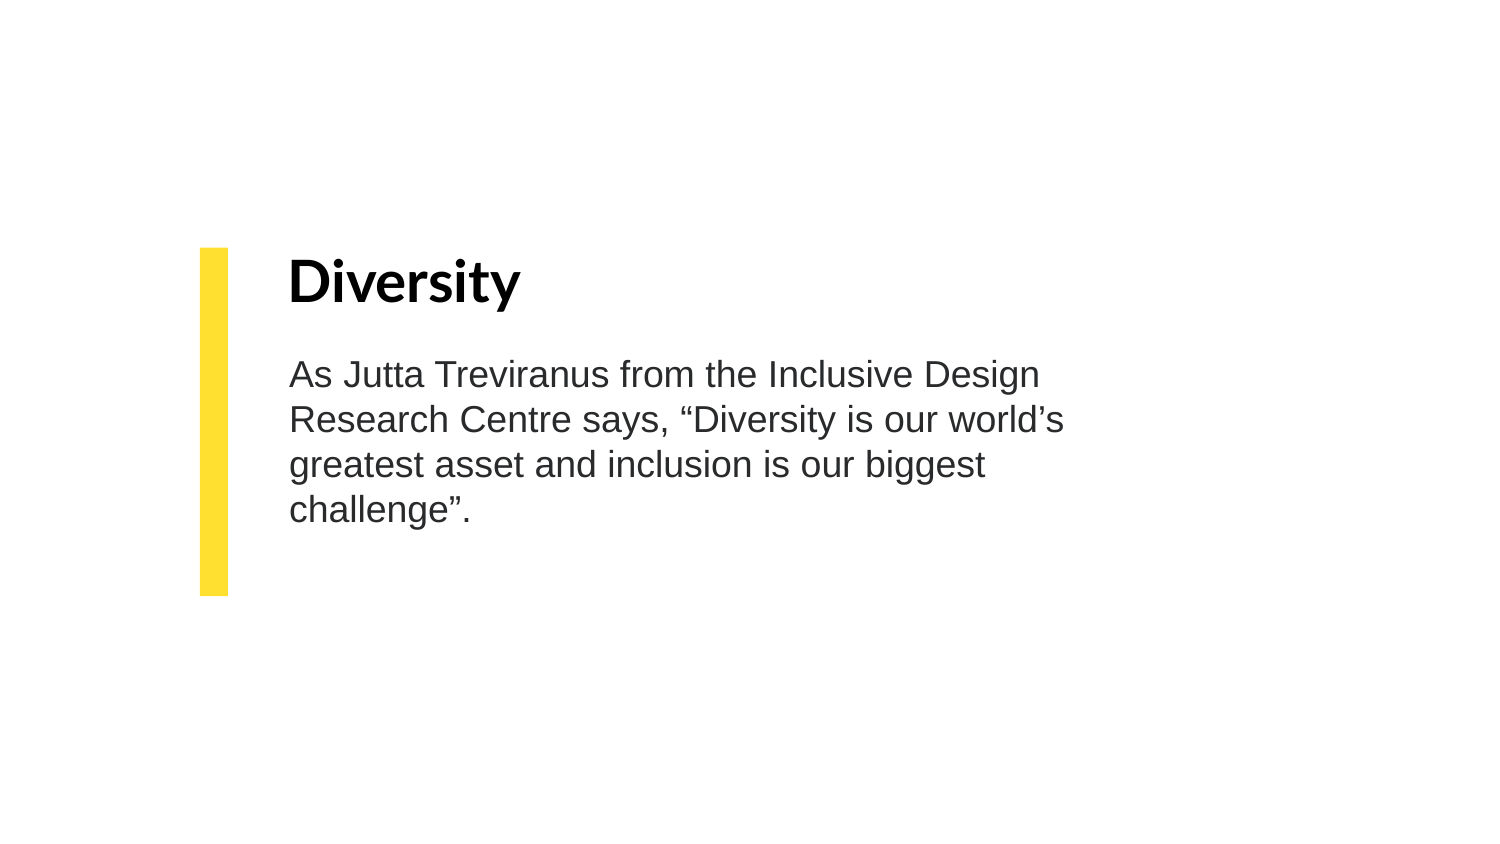

# Diversity
As Jutta Treviranus from the Inclusive Design Research Centre says, “Diversity is our world’s greatest asset and inclusion is our biggest challenge”.